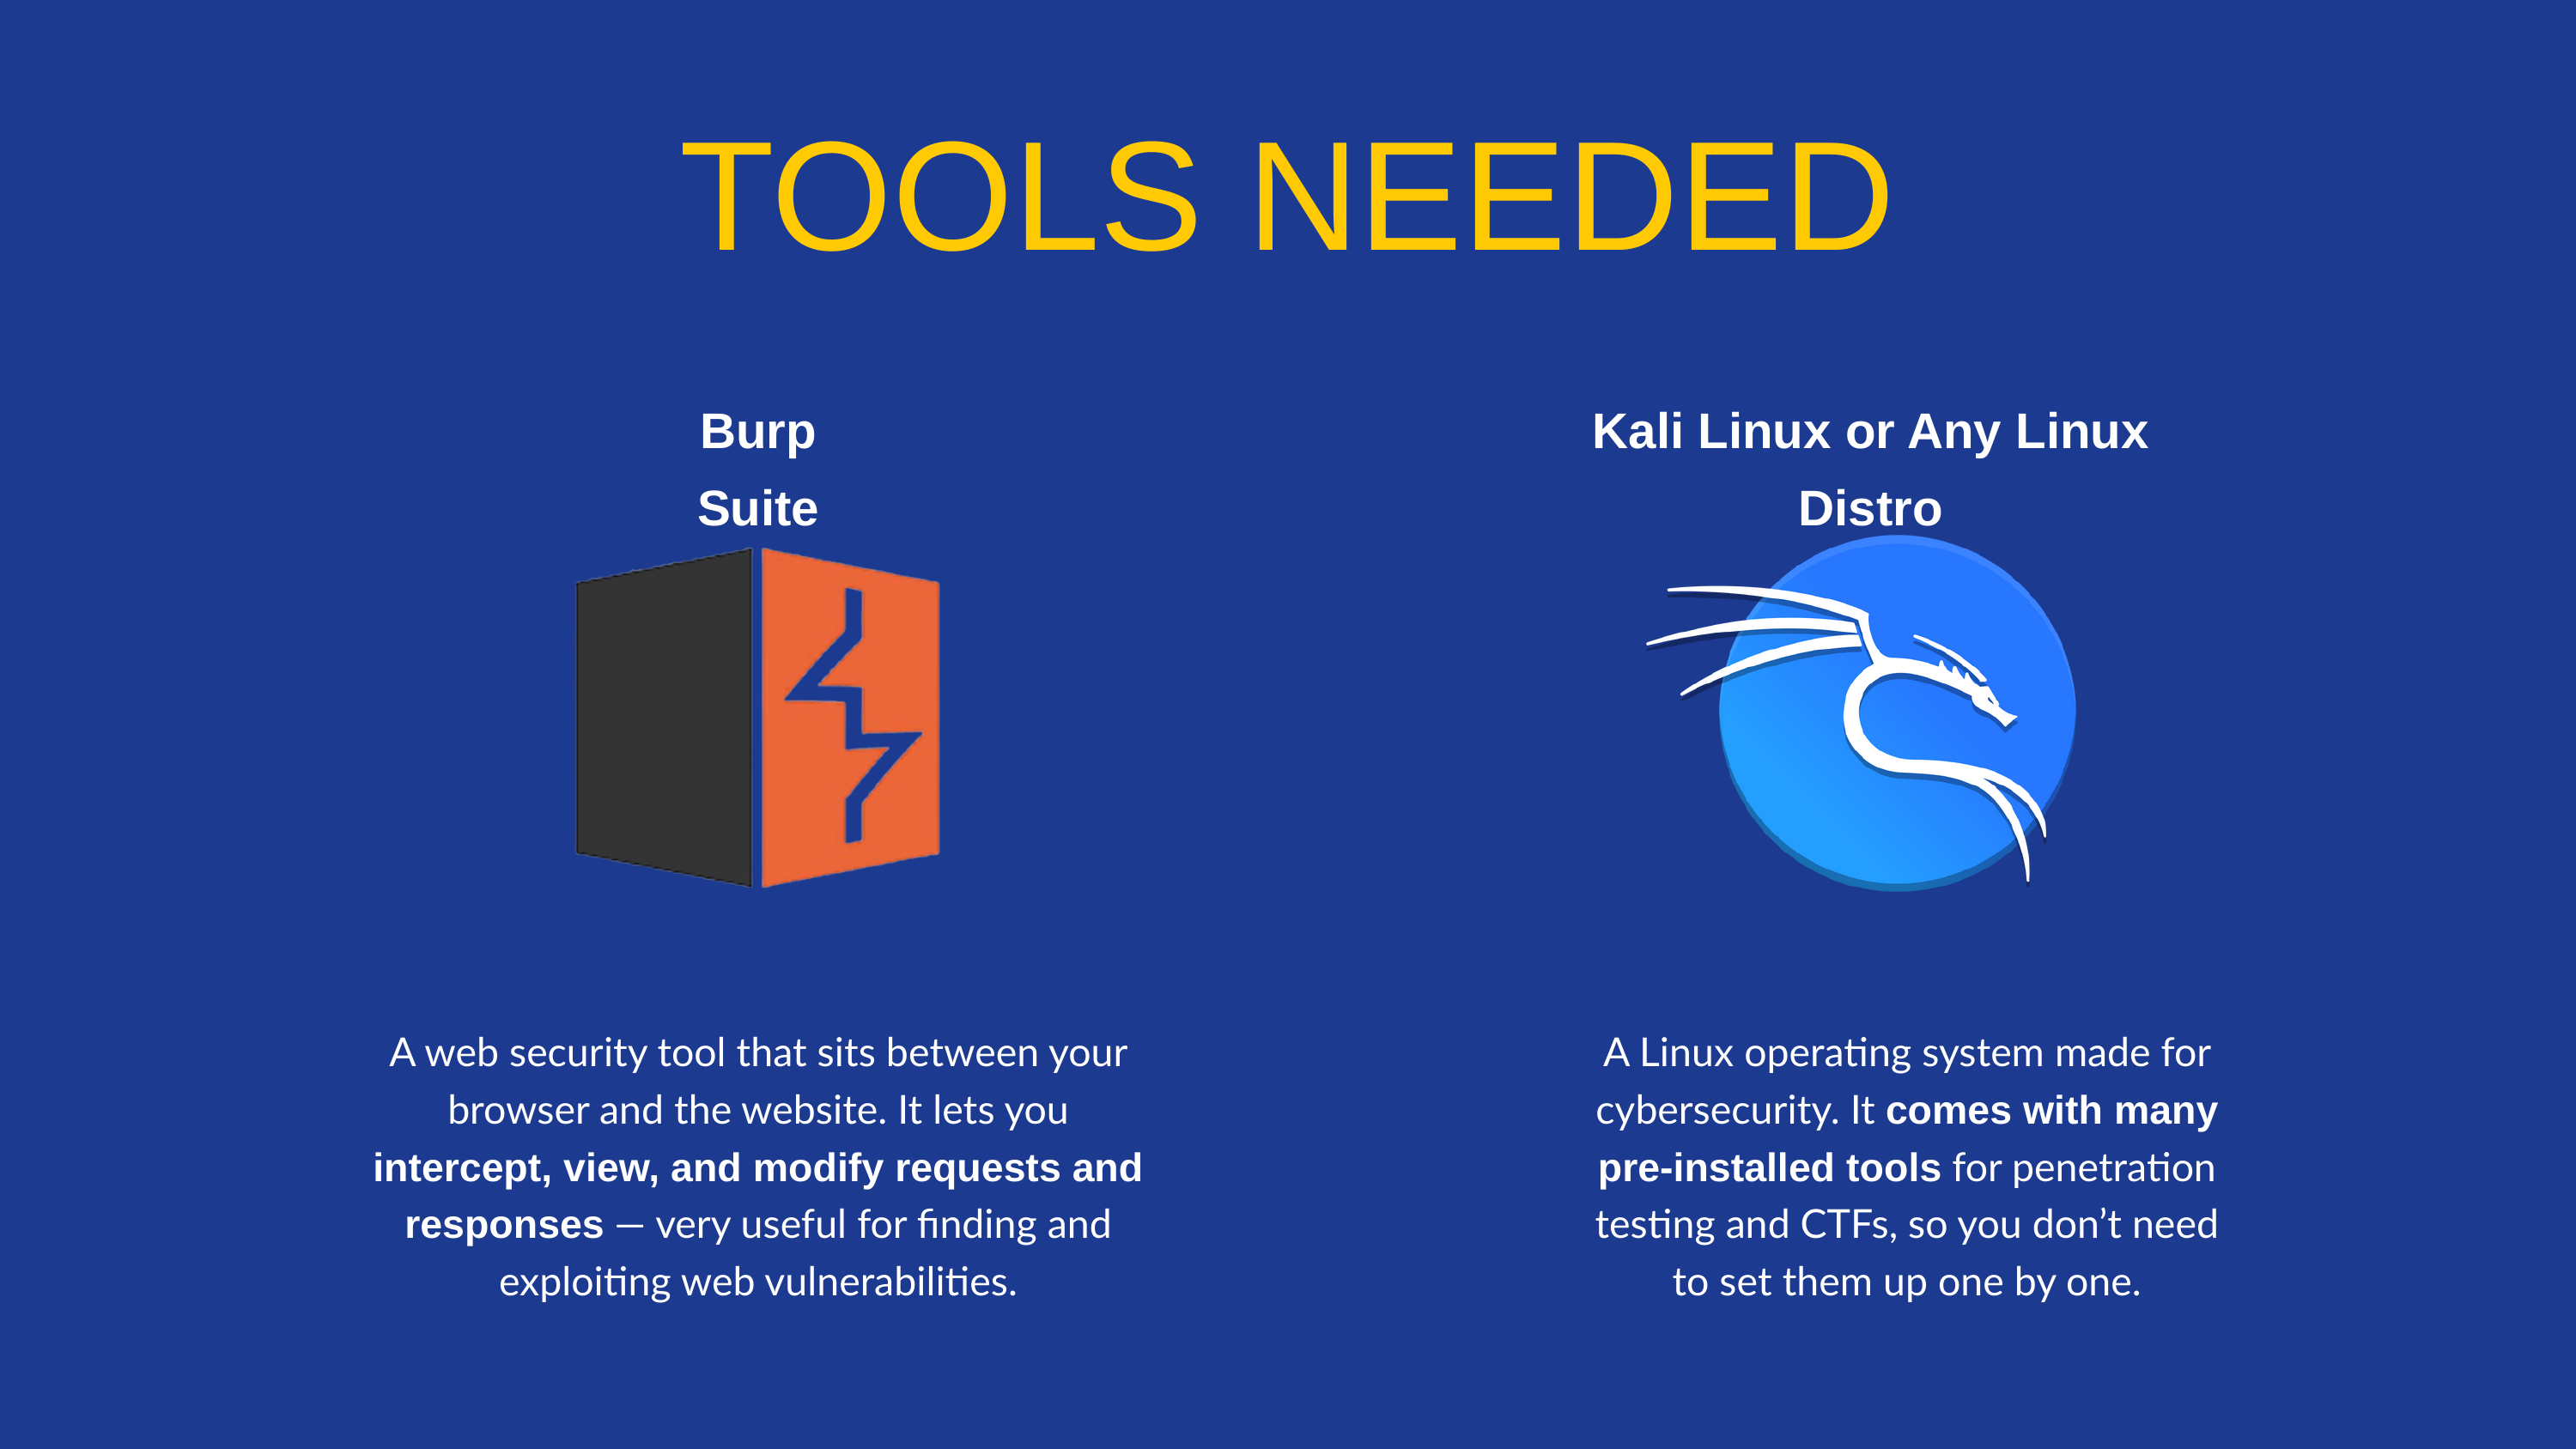

TOOLS NEEDED
Burp Suite
Kali Linux or Any Linux Distro

A web security tool that sits between your browser and the website. It lets you intercept, view, and modify requests and responses — very useful for finding and exploiting web vulnerabilities.

A Linux operating system made for cybersecurity. It comes with many pre-installed tools for penetration testing and CTFs, so you don’t need to set them up one by one.